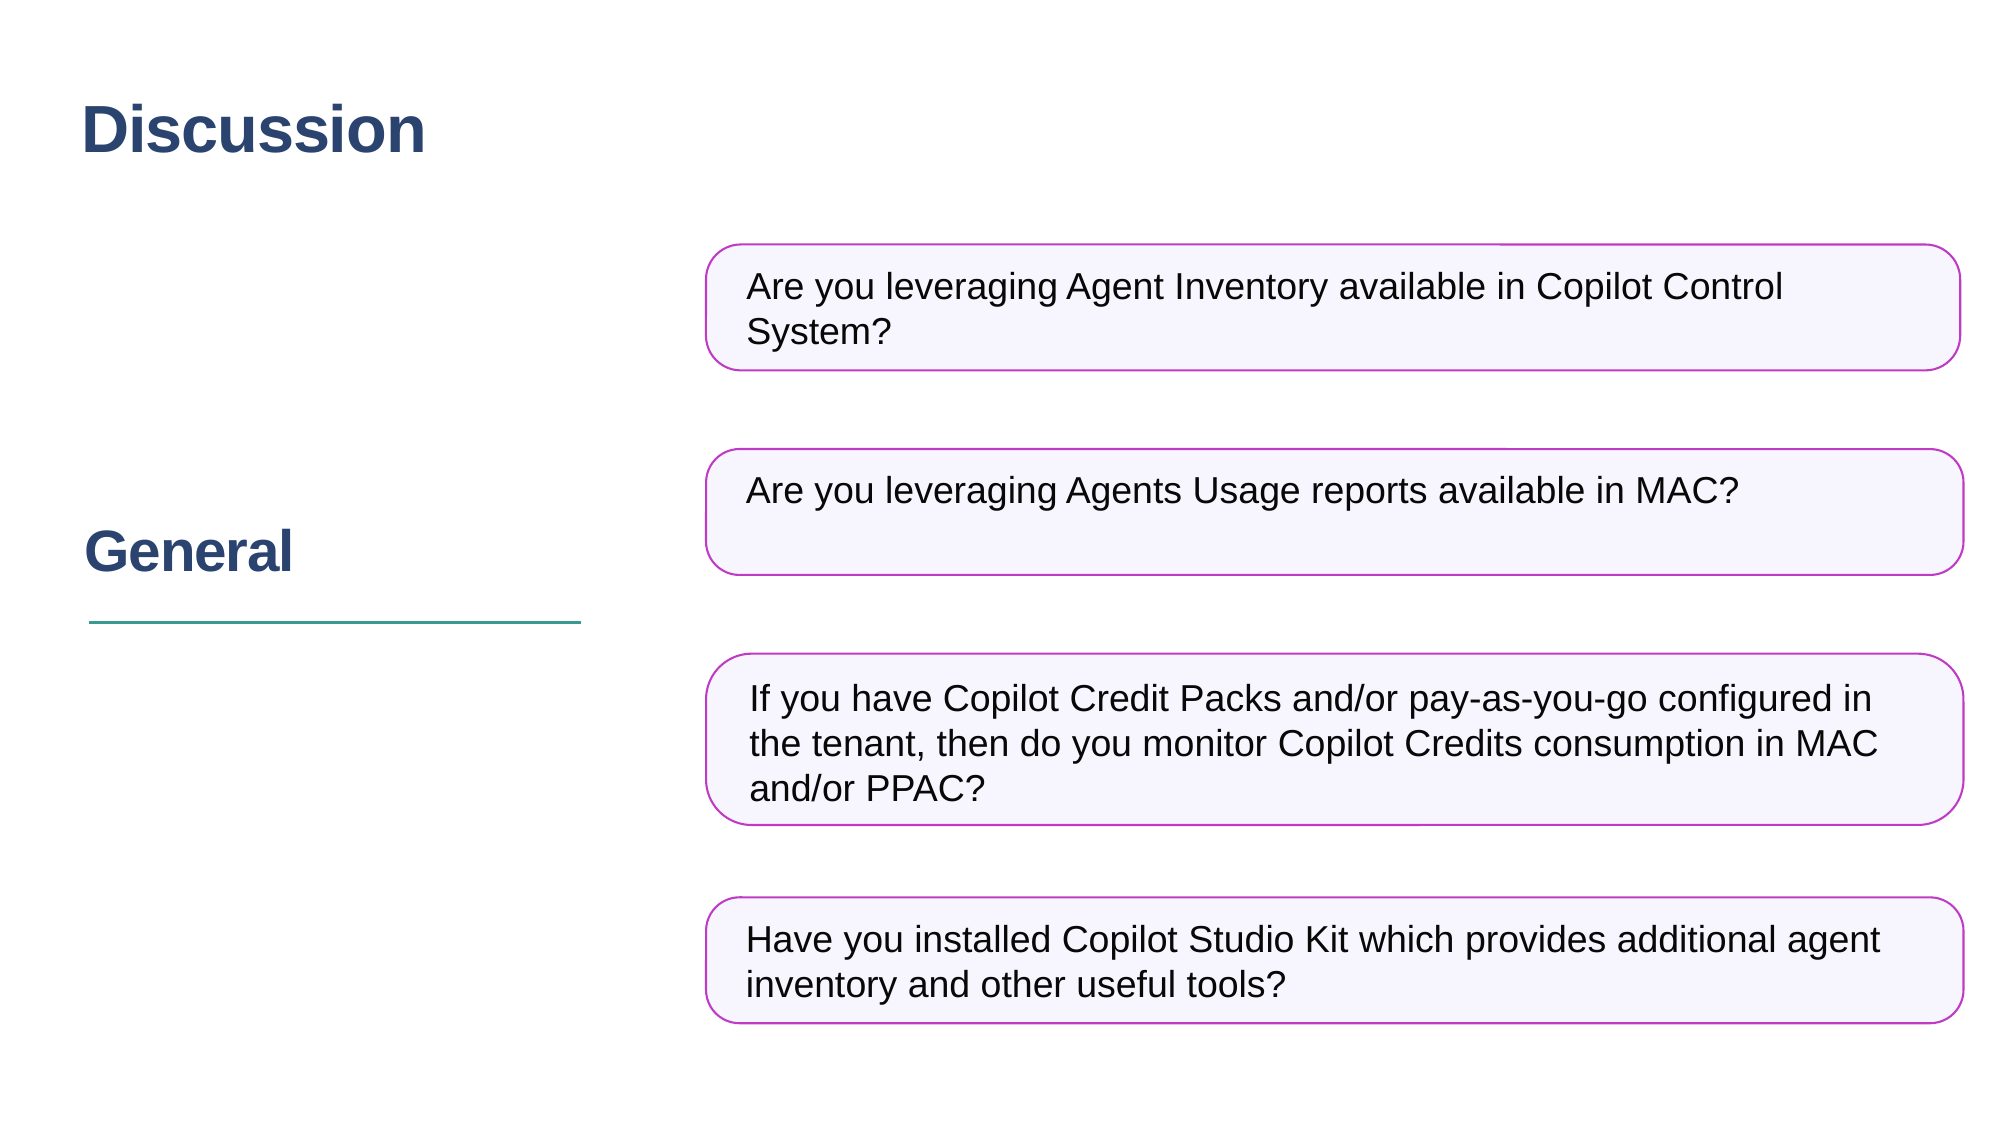

Discussion
Are you leveraging Agent Inventory available in Copilot Control System?
Are you leveraging Agents Usage reports available in MAC?
General
If you have Copilot Credit Packs and/or pay-as-you-go configured in the tenant, then do you monitor Copilot Credits consumption in MAC and/or PPAC?
Have you installed Copilot Studio Kit which provides additional agent inventory and other useful tools?